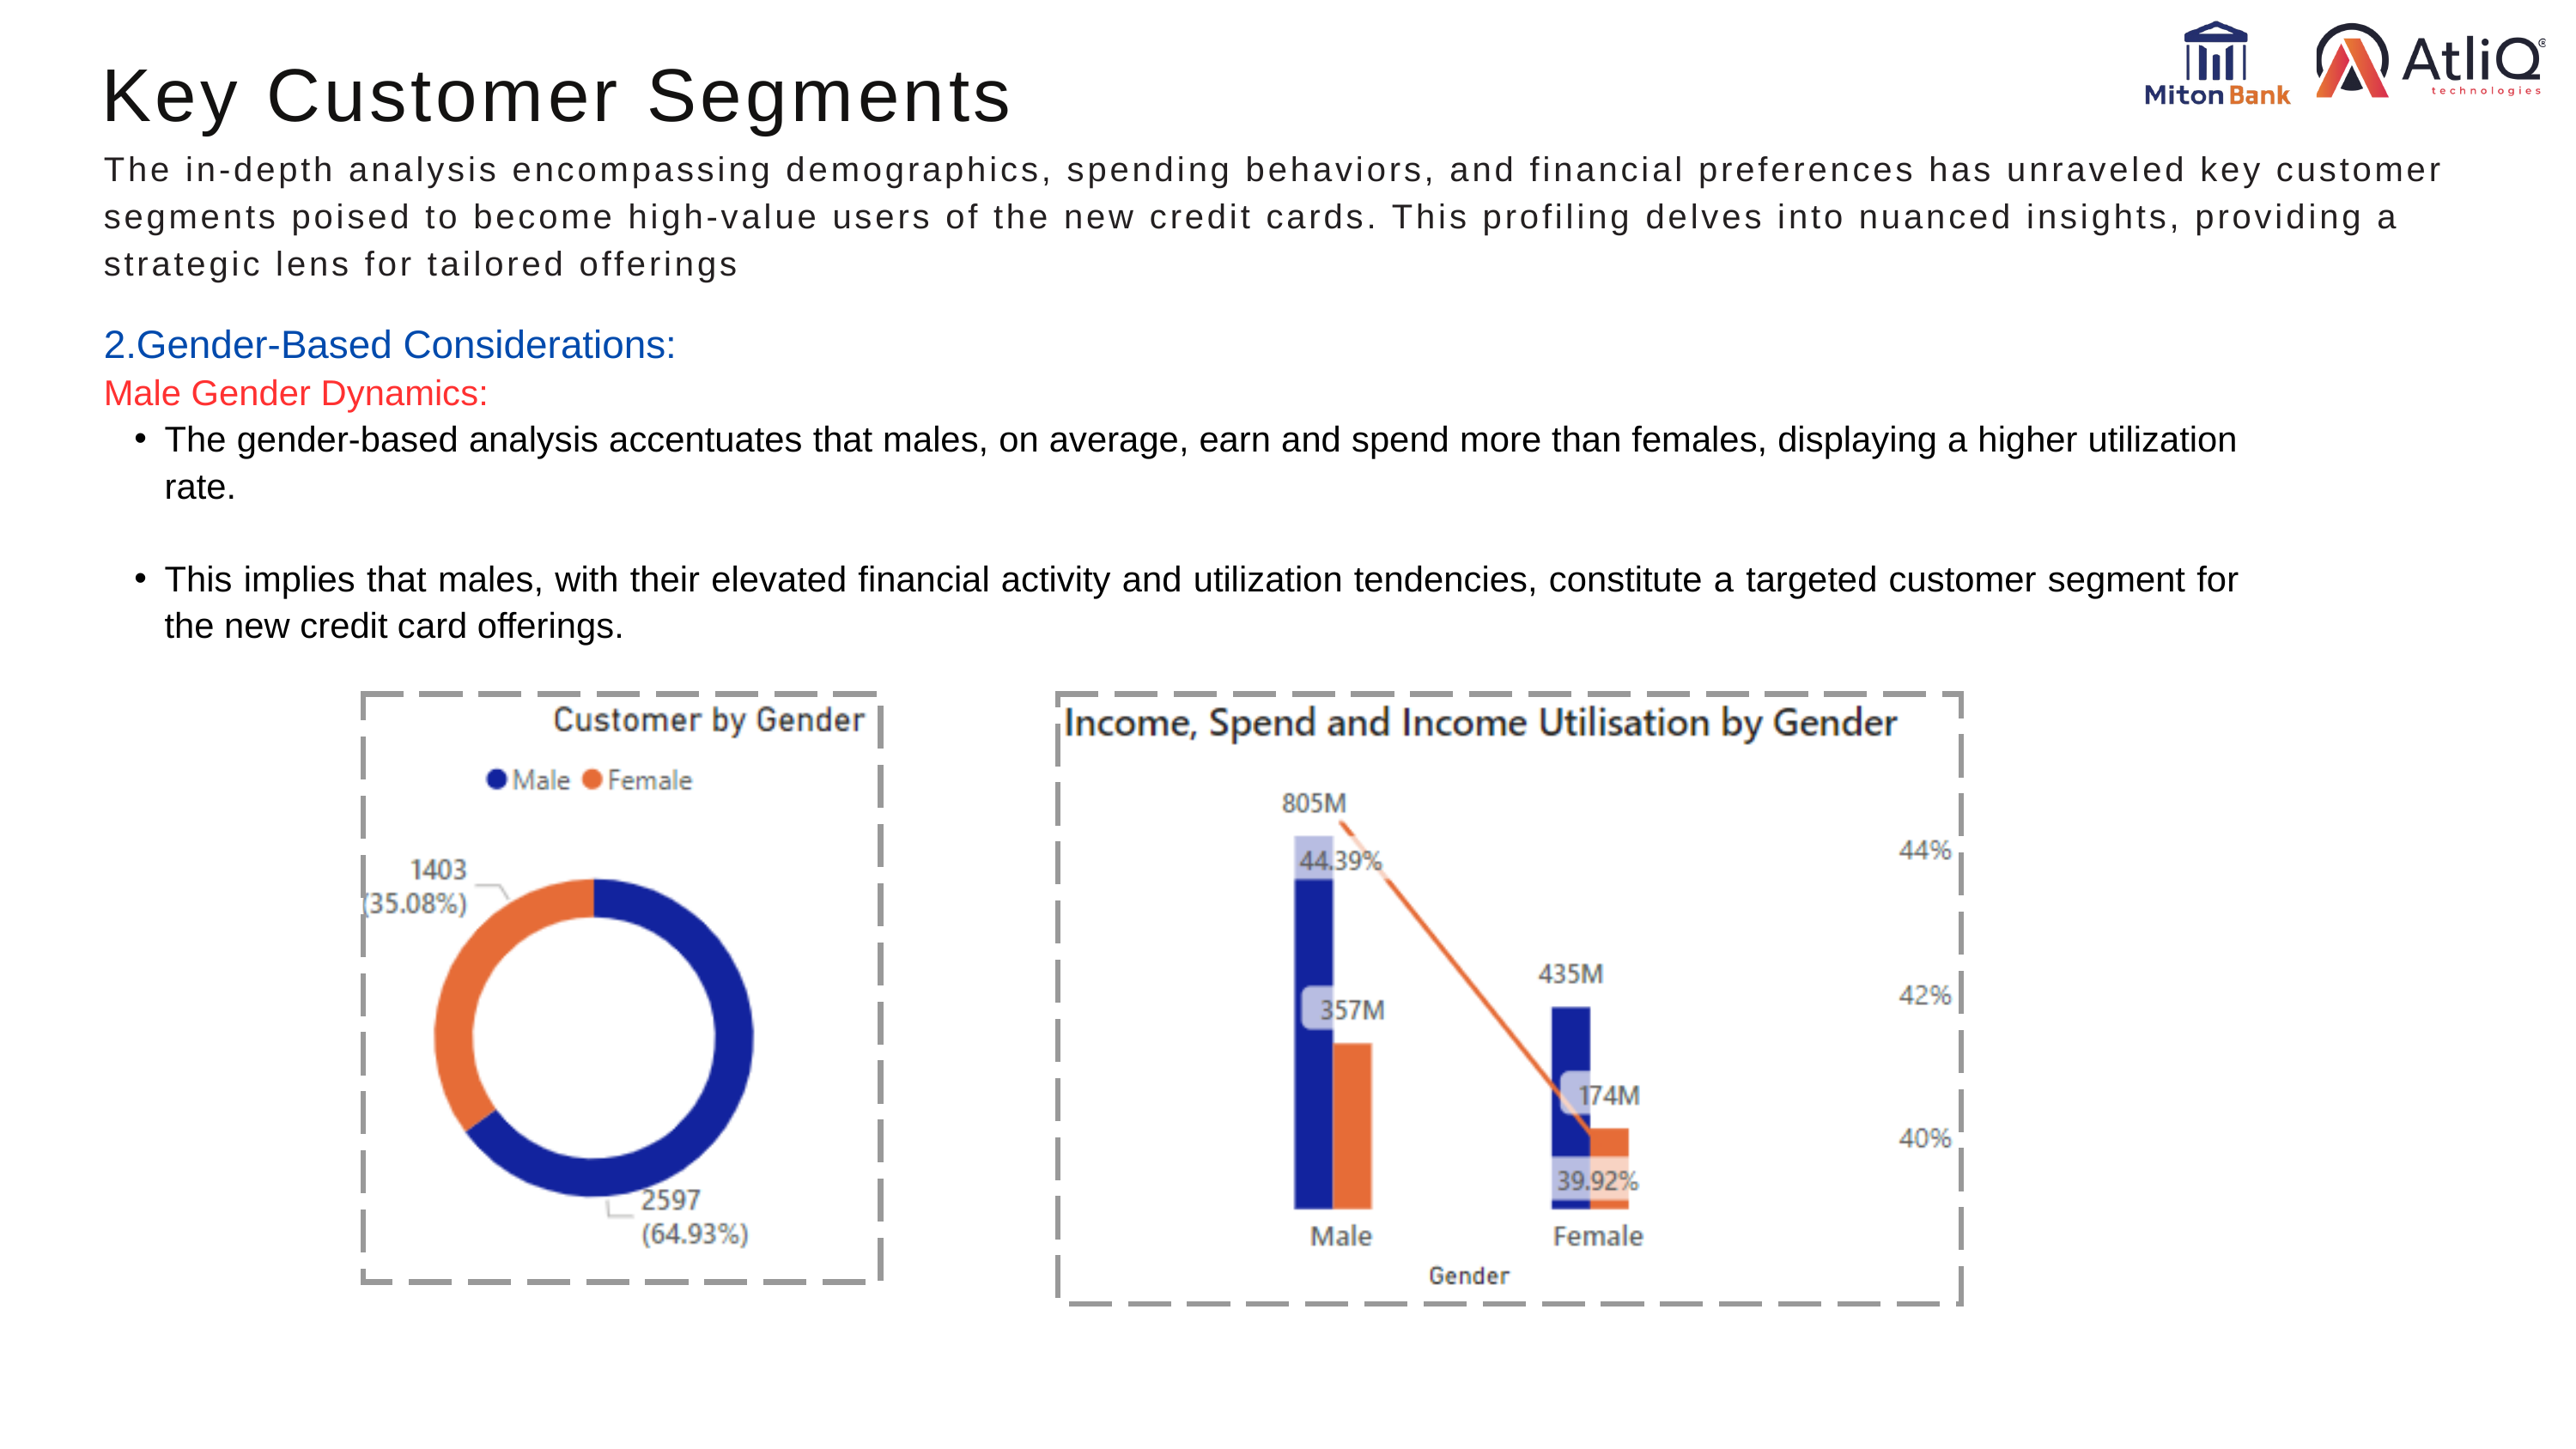

Key Customer Segments
The in-depth analysis encompassing demographics, spending behaviors, and financial preferences has unraveled key customer segments poised to become high-value users of the new credit cards. This profiling delves into nuanced insights, providing a strategic lens for tailored offerings
2.Gender-Based Considerations:
Male Gender Dynamics:
The gender-based analysis accentuates that males, on average, earn and spend more than females, displaying a higher utilization rate.

This implies that males, with their elevated financial activity and utilization tendencies, constitute a targeted customer segment for the new credit card offerings.